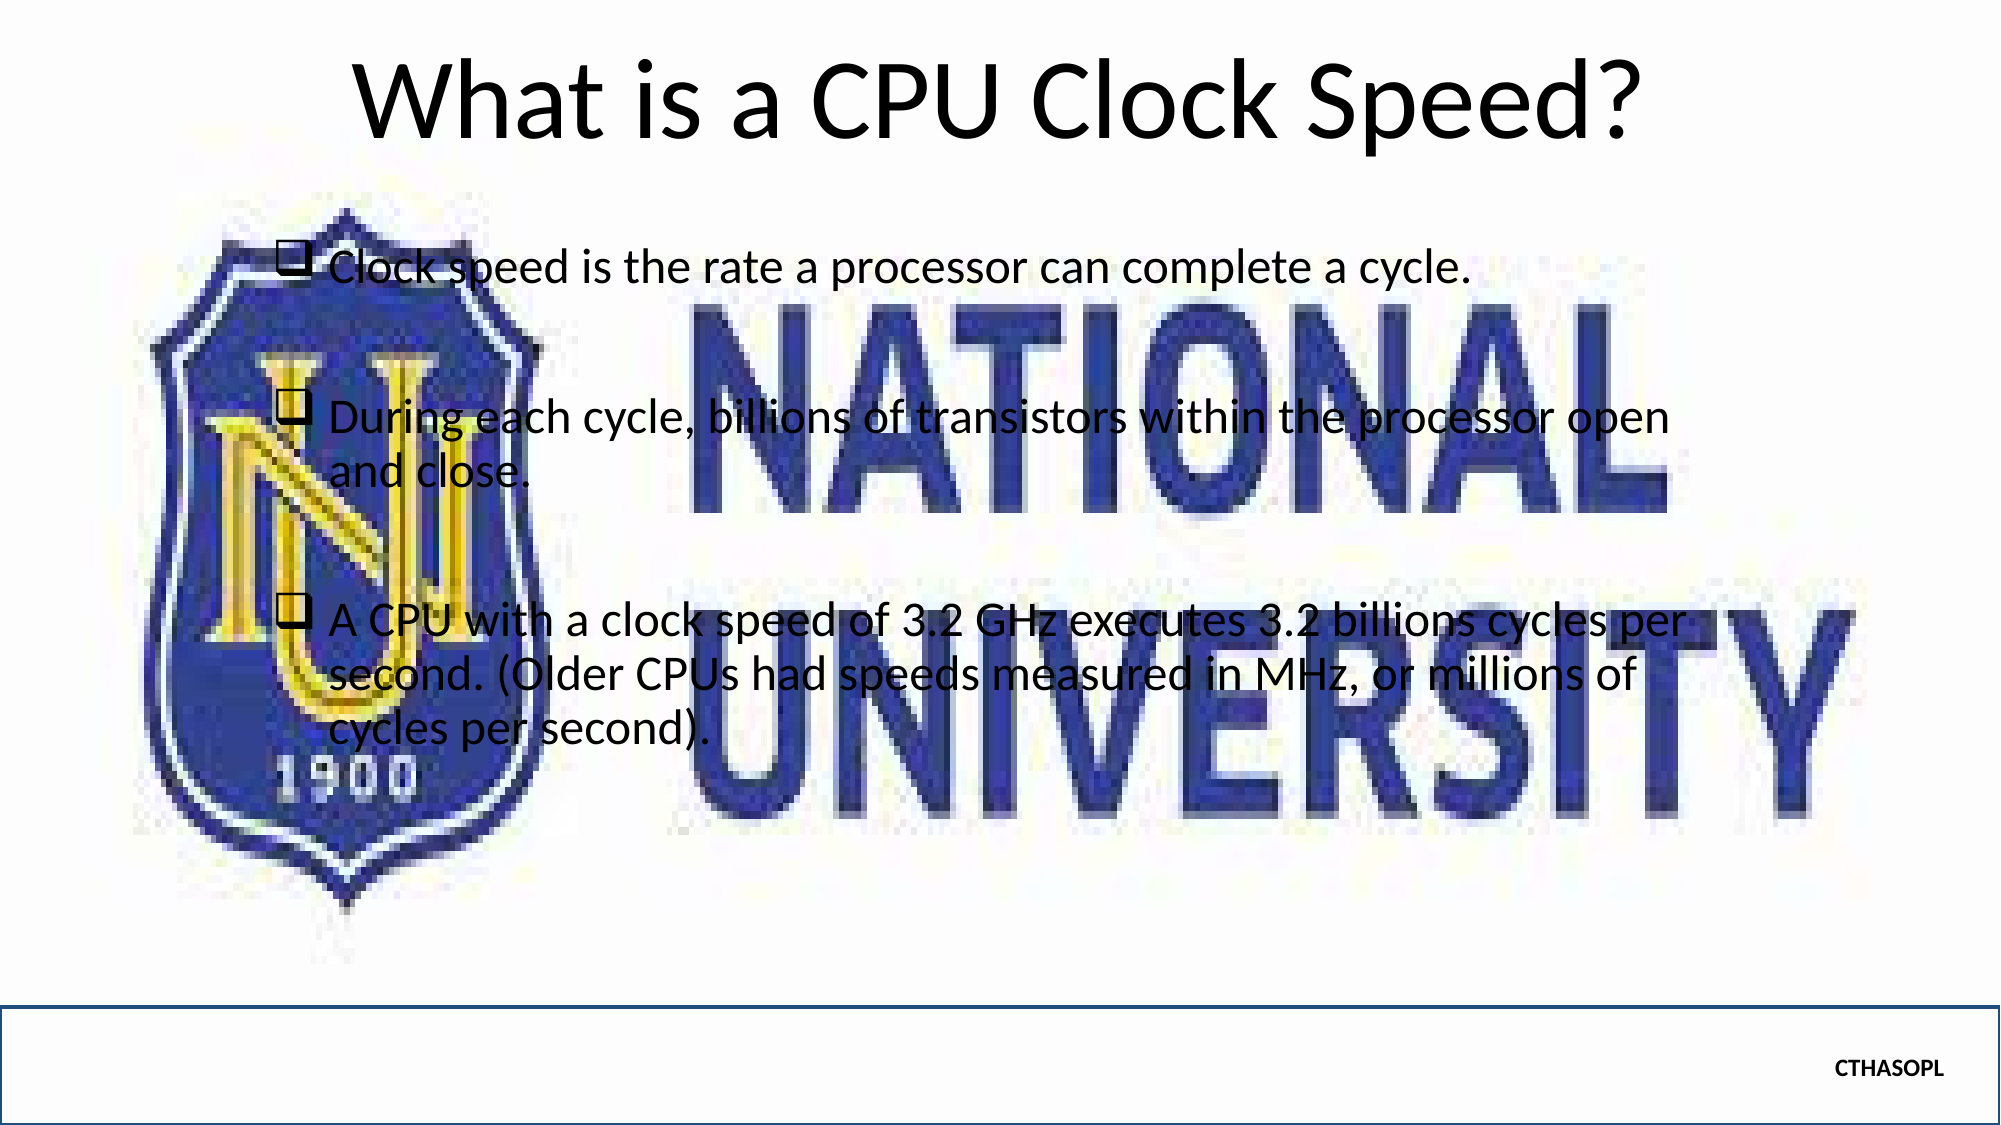

# What is a CPU Clock Speed?
Clock speed is the rate a processor can complete a cycle.

During each cycle, billions of transistors within the processor open and close.

A CPU with a clock speed of 3.2 GHz executes 3.2 billions cycles per second. (Older CPUs had speeds measured in MHz, or millions of cycles per second).
CTHASOPL